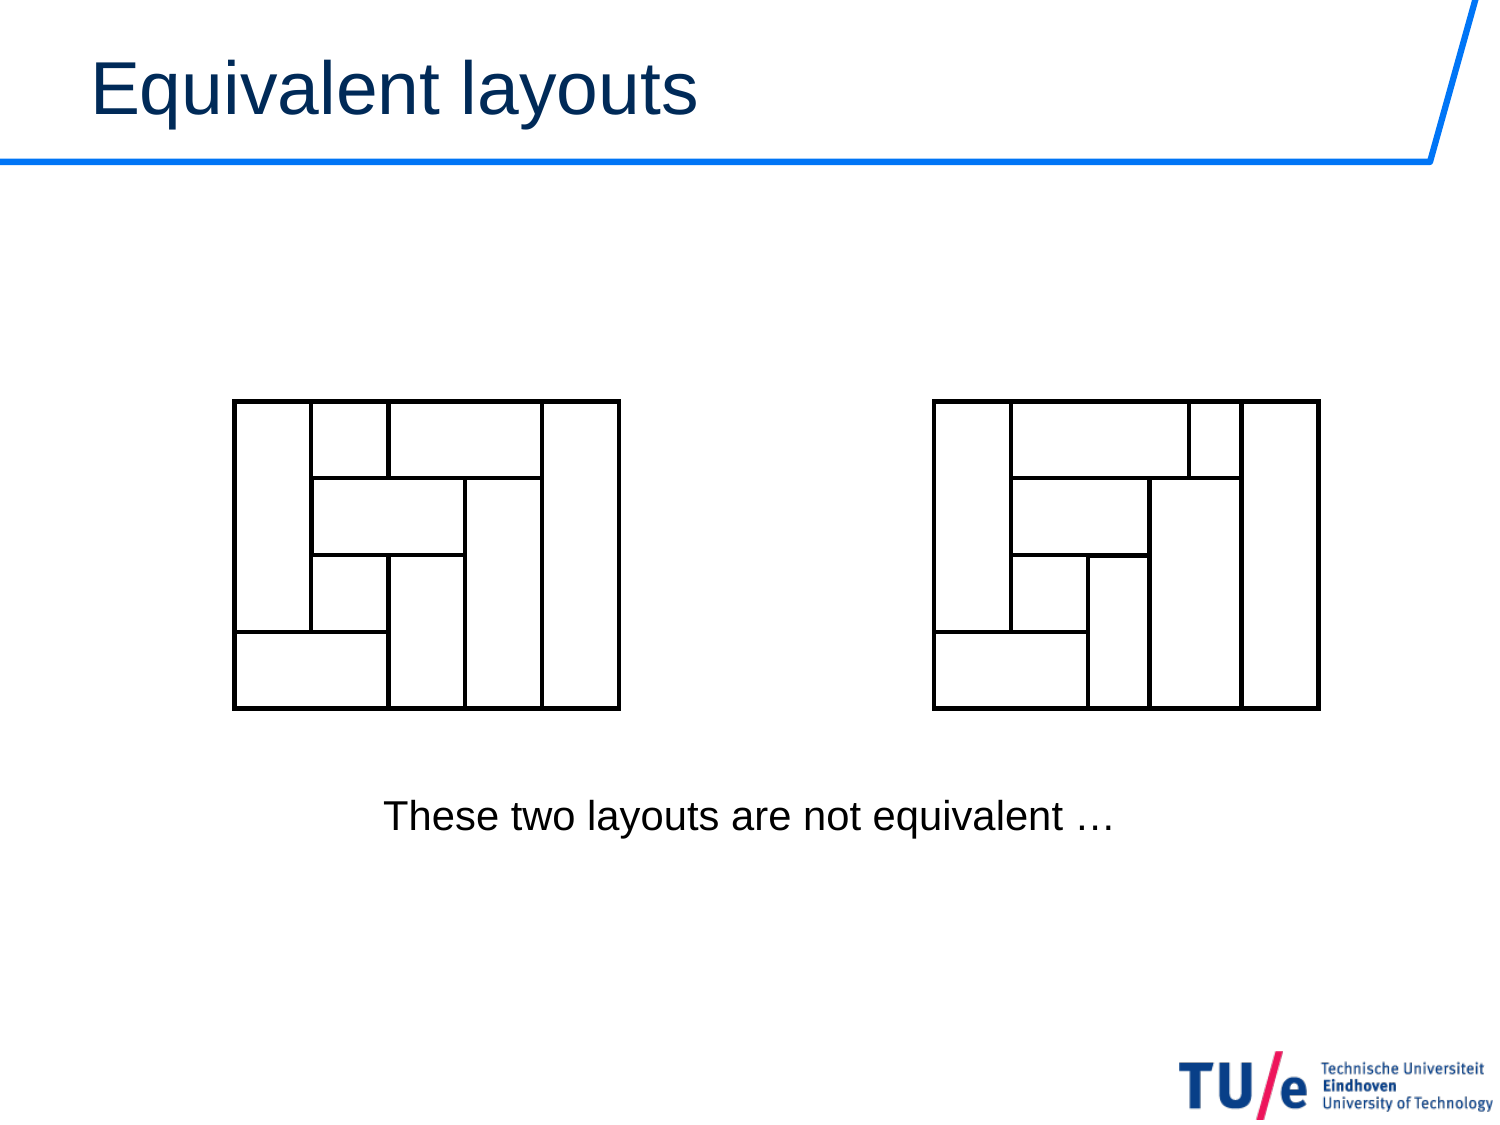

# Equivalent layouts

These two layouts are not equivalent …